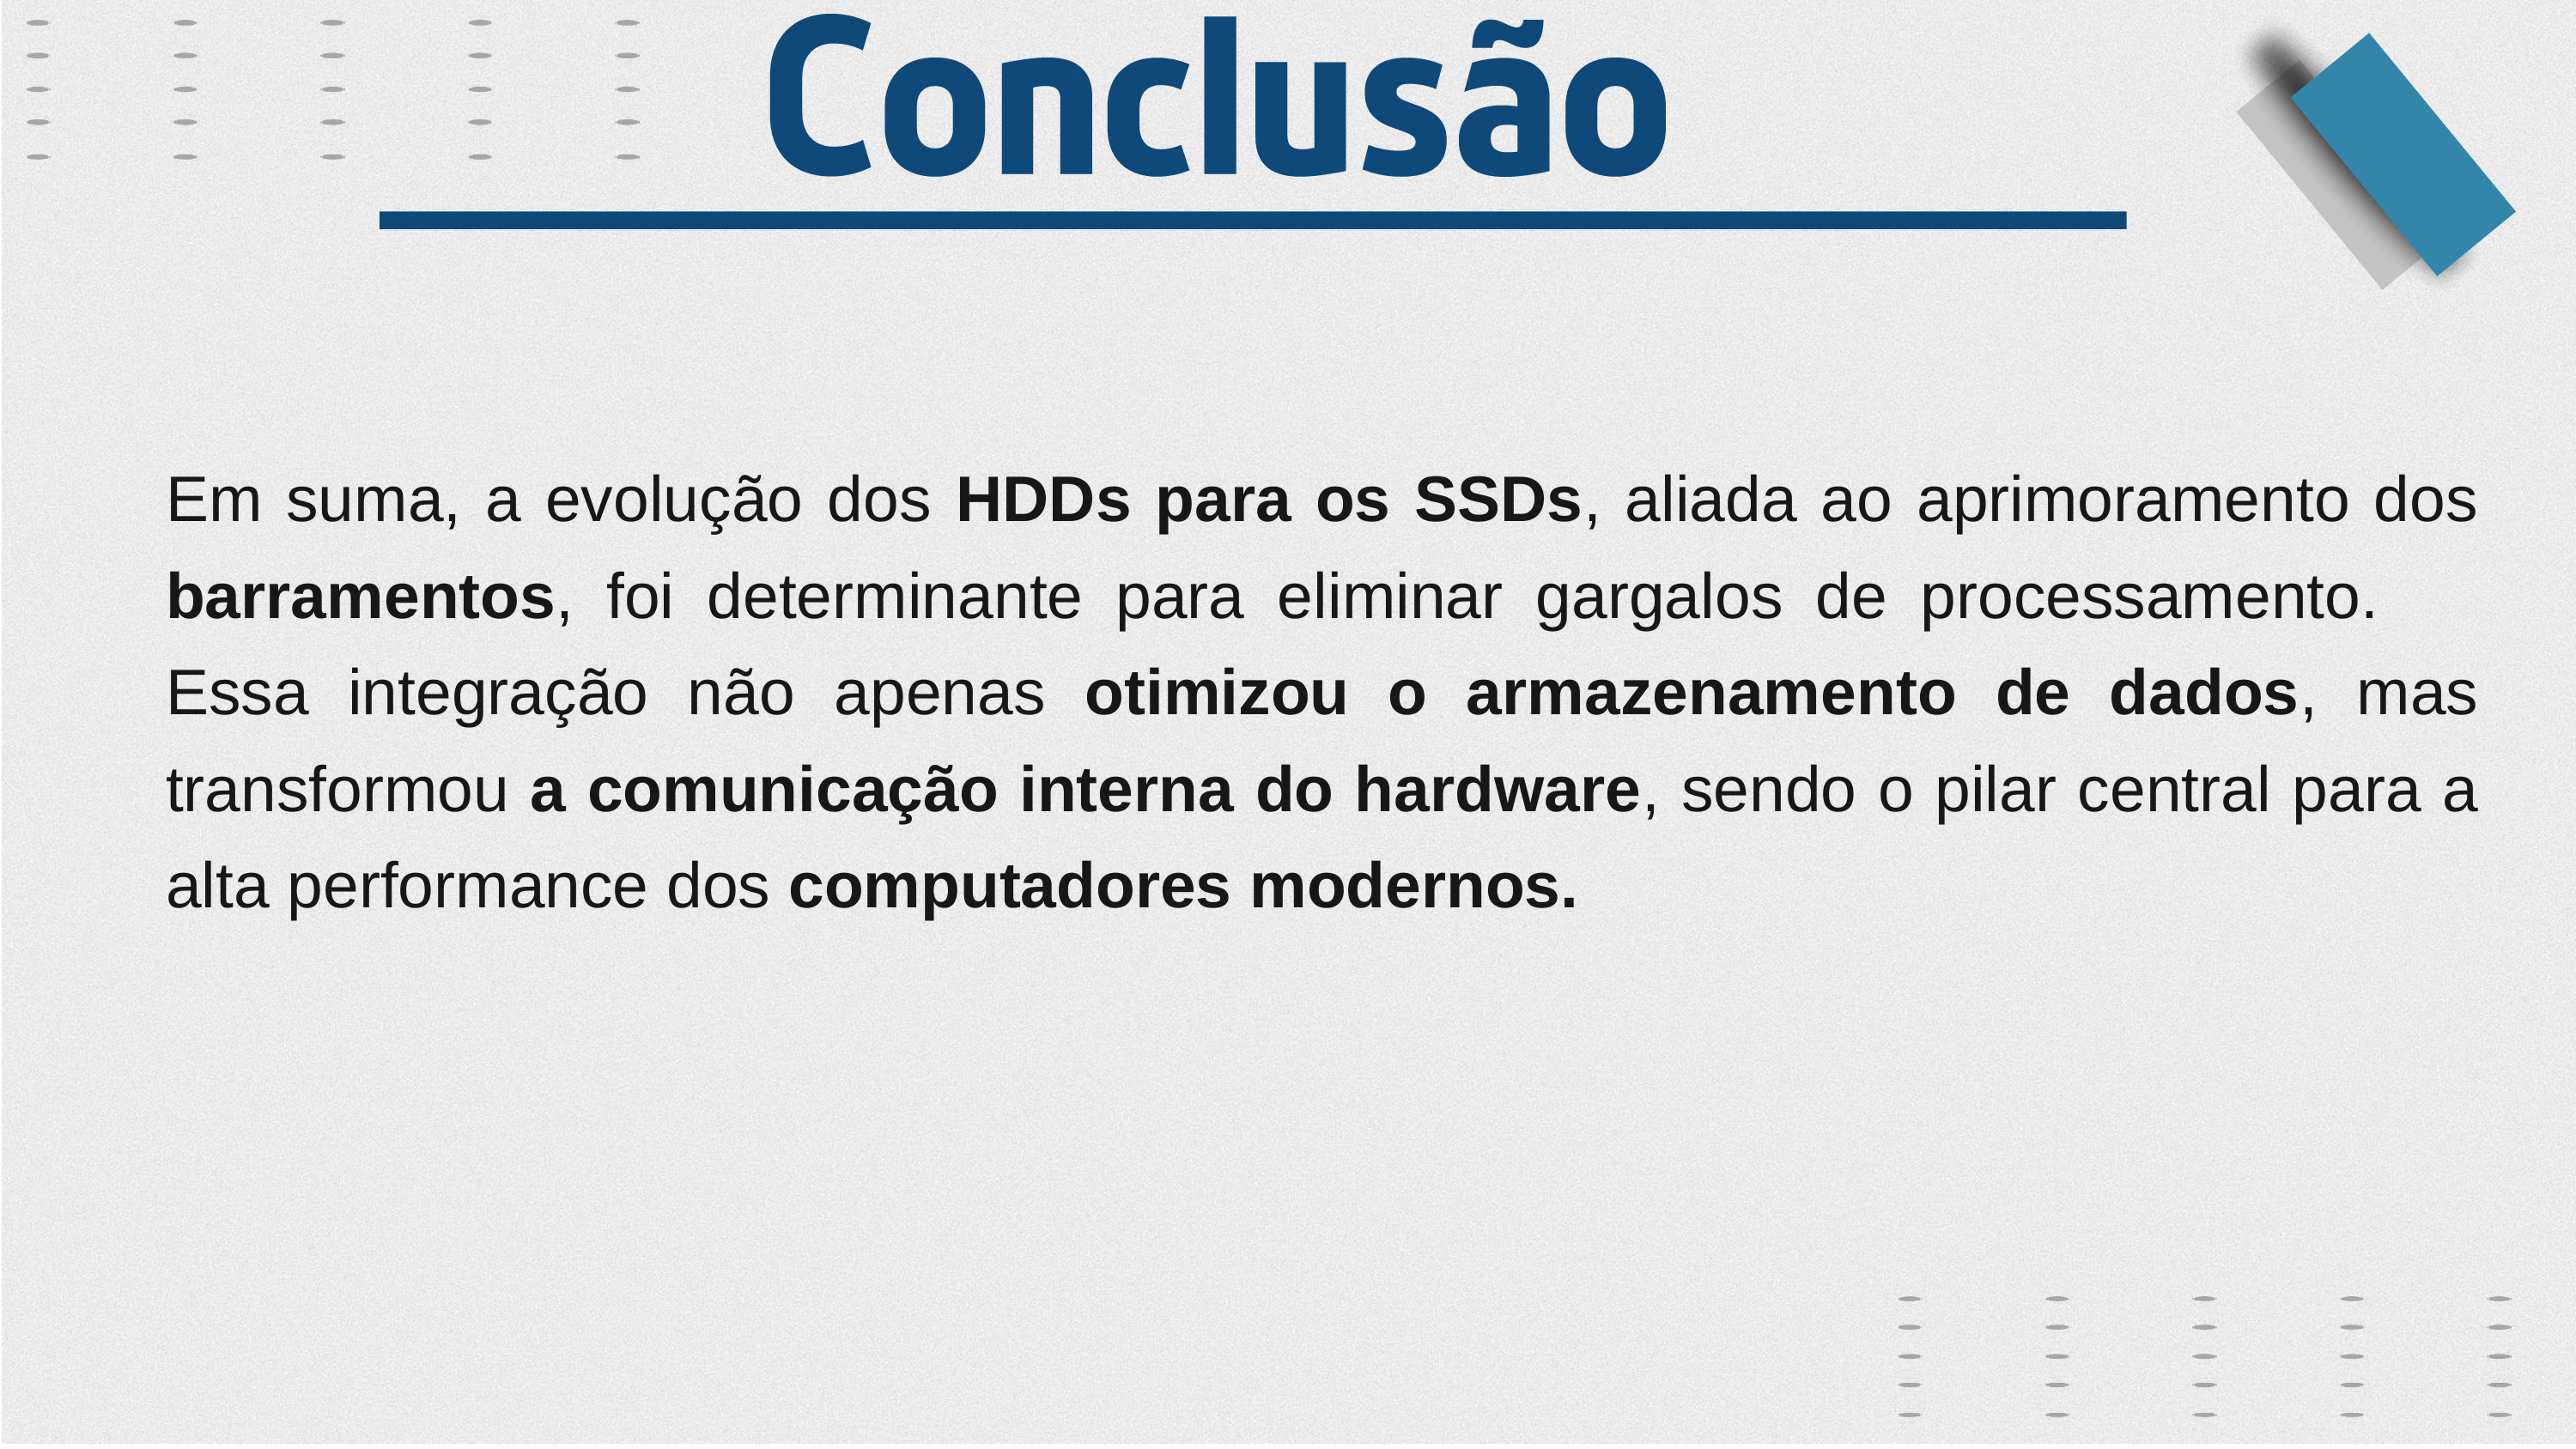

# Em suma, a evolução dos HDDs para os SSDs, aliada ao aprimoramento dos barramentos, foi determinante para eliminar gargalos de processamento. Essa integração não apenas otimizou o armazenamento de dados, mas transformou a comunicação interna do hardware, sendo o pilar central para a alta performance dos computadores modernos.